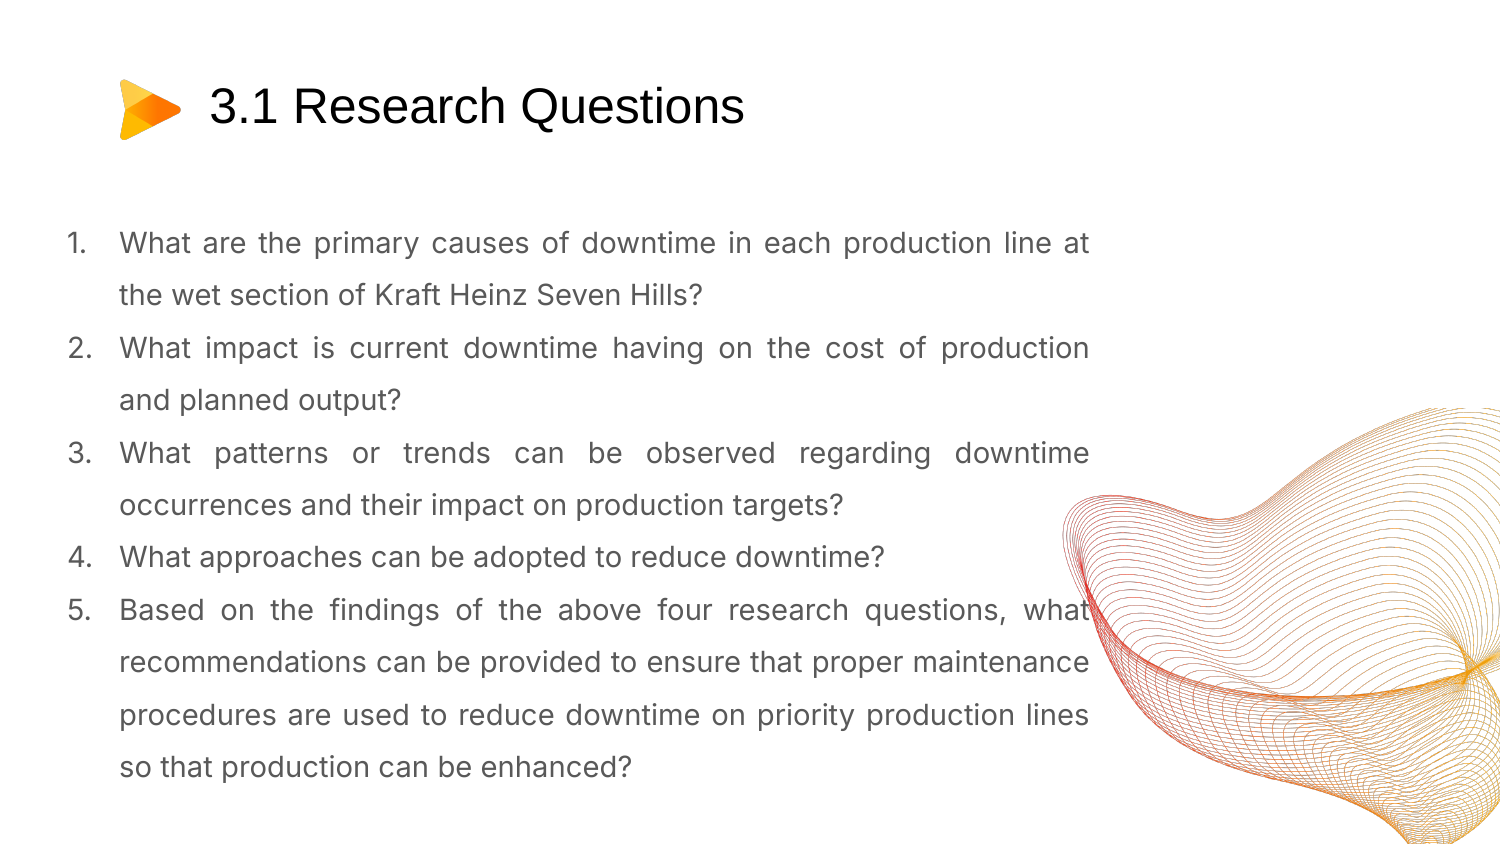

# 3.1 Research Questions
What are the primary causes of downtime in each production line at the wet section of Kraft Heinz Seven Hills?
What impact is current downtime having on the cost of production and planned output?
What patterns or trends can be observed regarding downtime occurrences and their impact on production targets?
What approaches can be adopted to reduce downtime?
Based on the findings of the above four research questions, what recommendations can be provided to ensure that proper maintenance procedures are used to reduce downtime on priority production lines so that production can be enhanced?